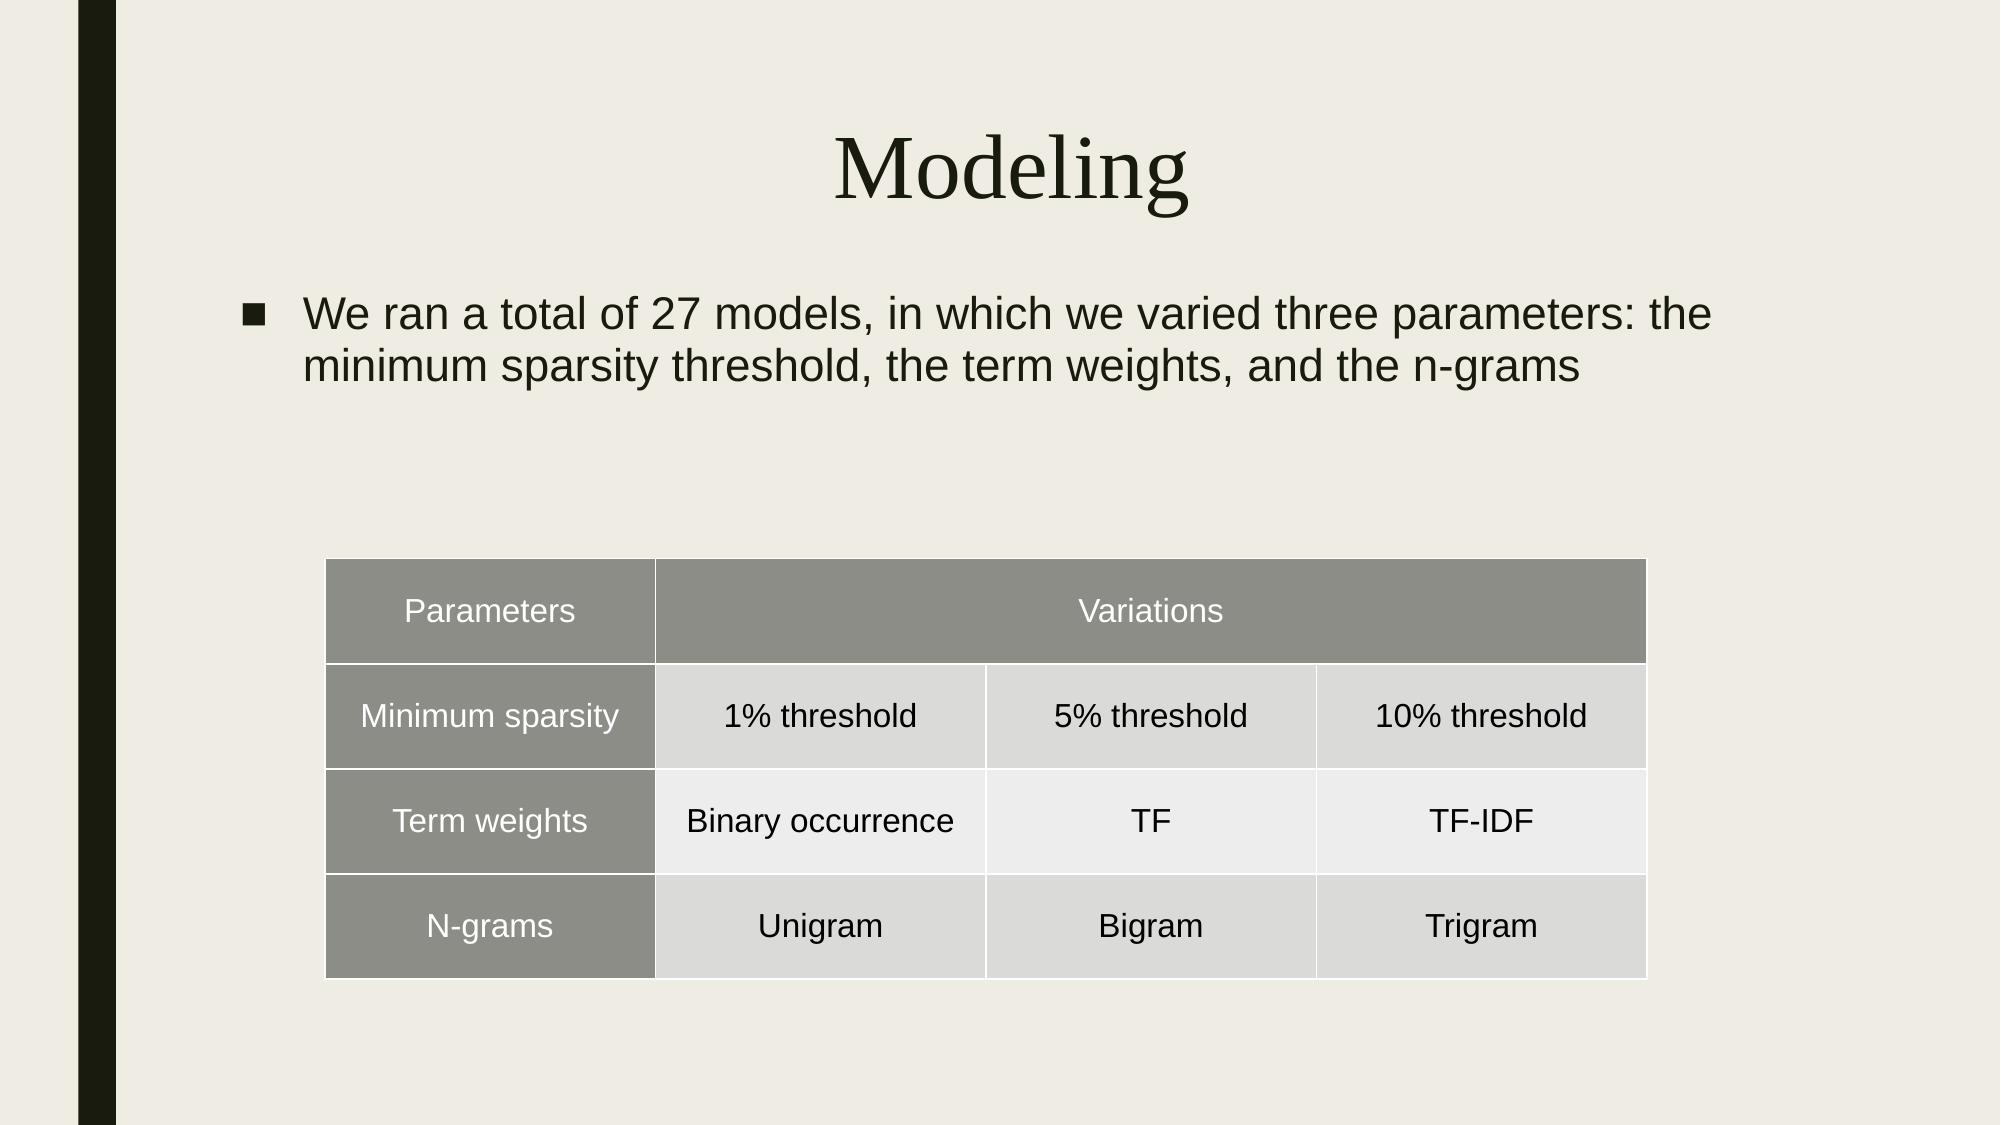

# Modeling
We ran a total of 27 models, in which we varied three parameters: the minimum sparsity threshold, the term weights, and the n-grams
| Parameters | Variations |  |  |
| --- | --- | --- | --- |
| Minimum sparsity | 1% threshold | 5% threshold | 10% threshold |
| Term weights | Binary occurrence | TF | TF-IDF |
| N-grams | Unigram | Bigram | Trigram |